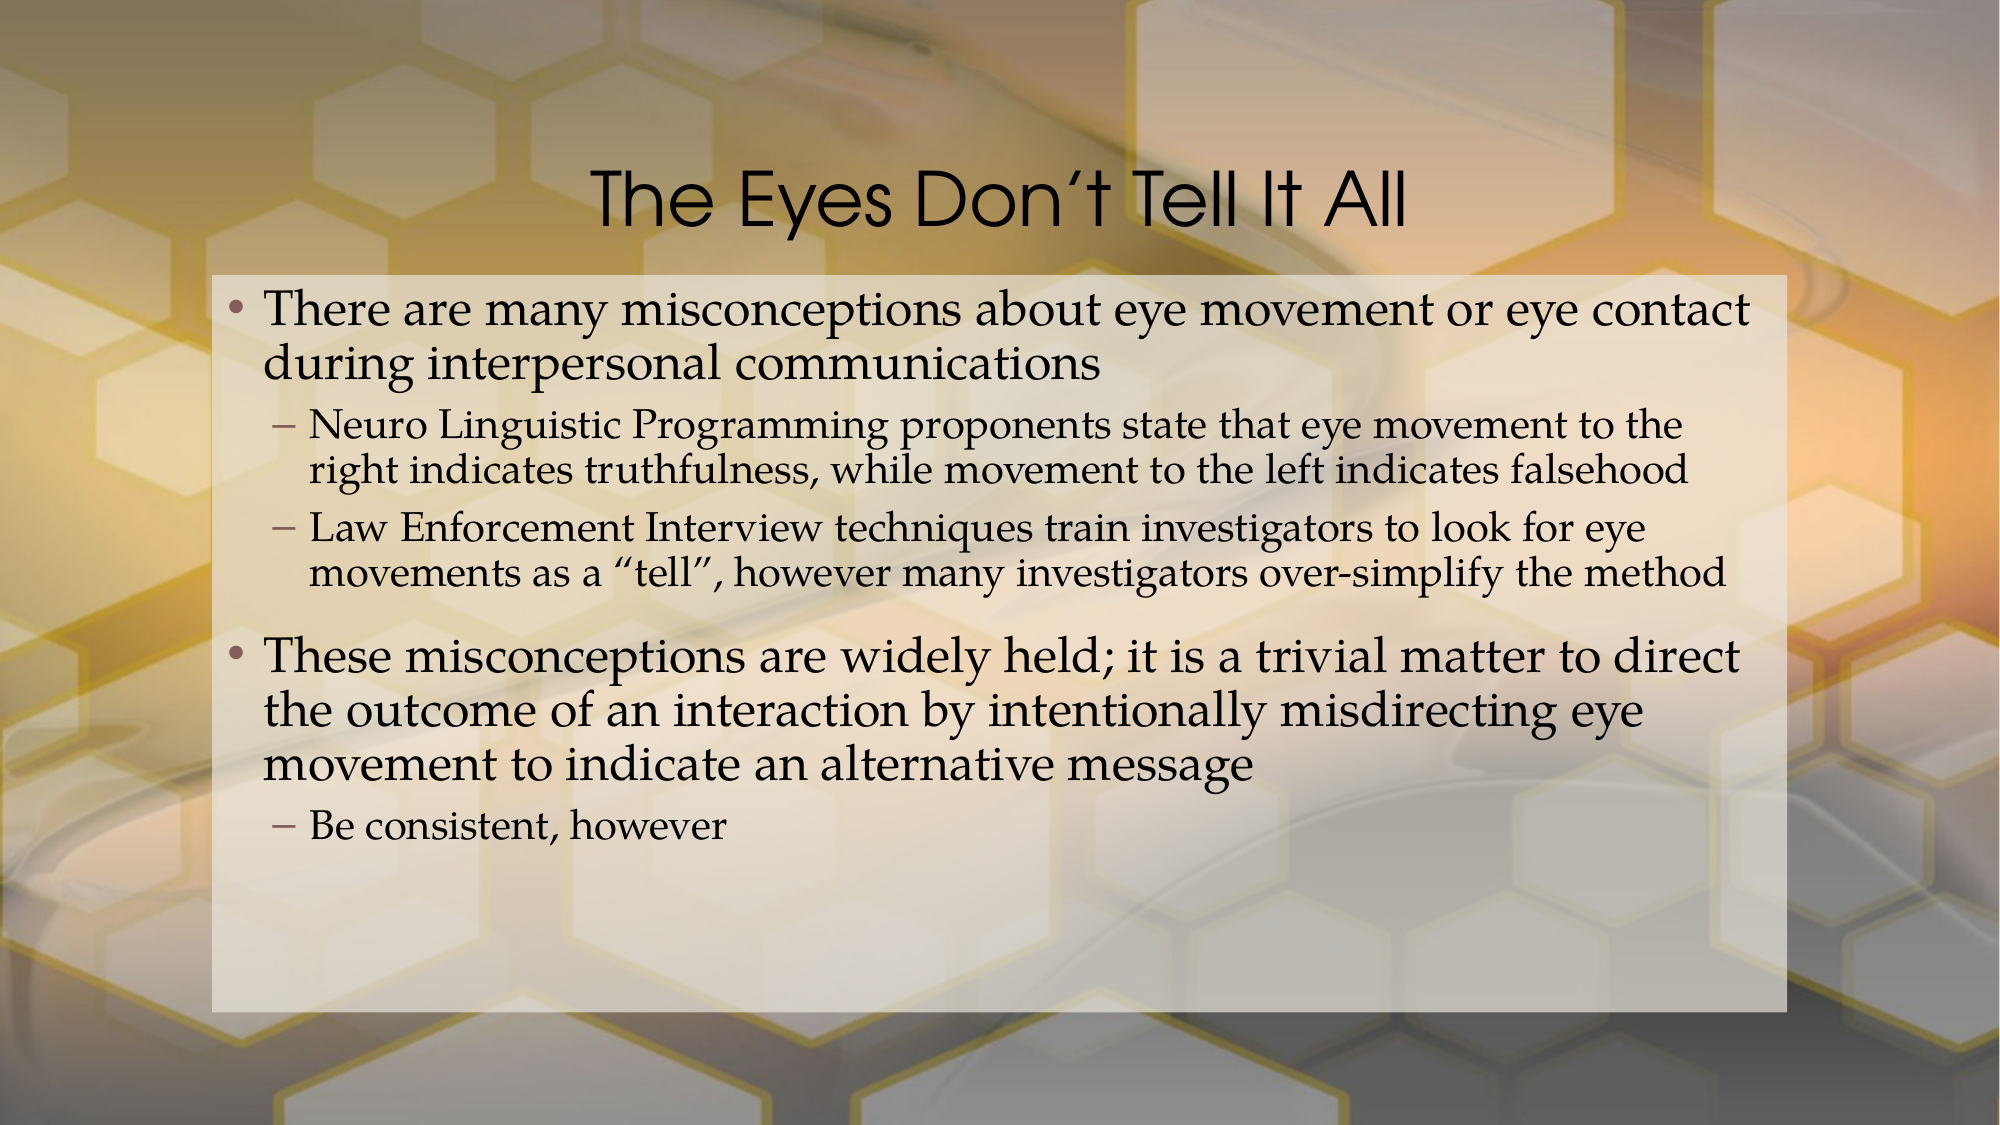

# The Eyes Don’t Tell It All
There are many misconceptions about eye movement or eye contact during interpersonal communications
Neuro Linguistic Programming proponents state that eye movement to the right indicates truthfulness, while movement to the left indicates falsehood
Law Enforcement Interview techniques train investigators to look for eye movements as a “tell”, however many investigators over-simplify the method
These misconceptions are widely held; it is a trivial matter to direct the outcome of an interaction by intentionally misdirecting eye movement to indicate an alternative message
Be consistent, however